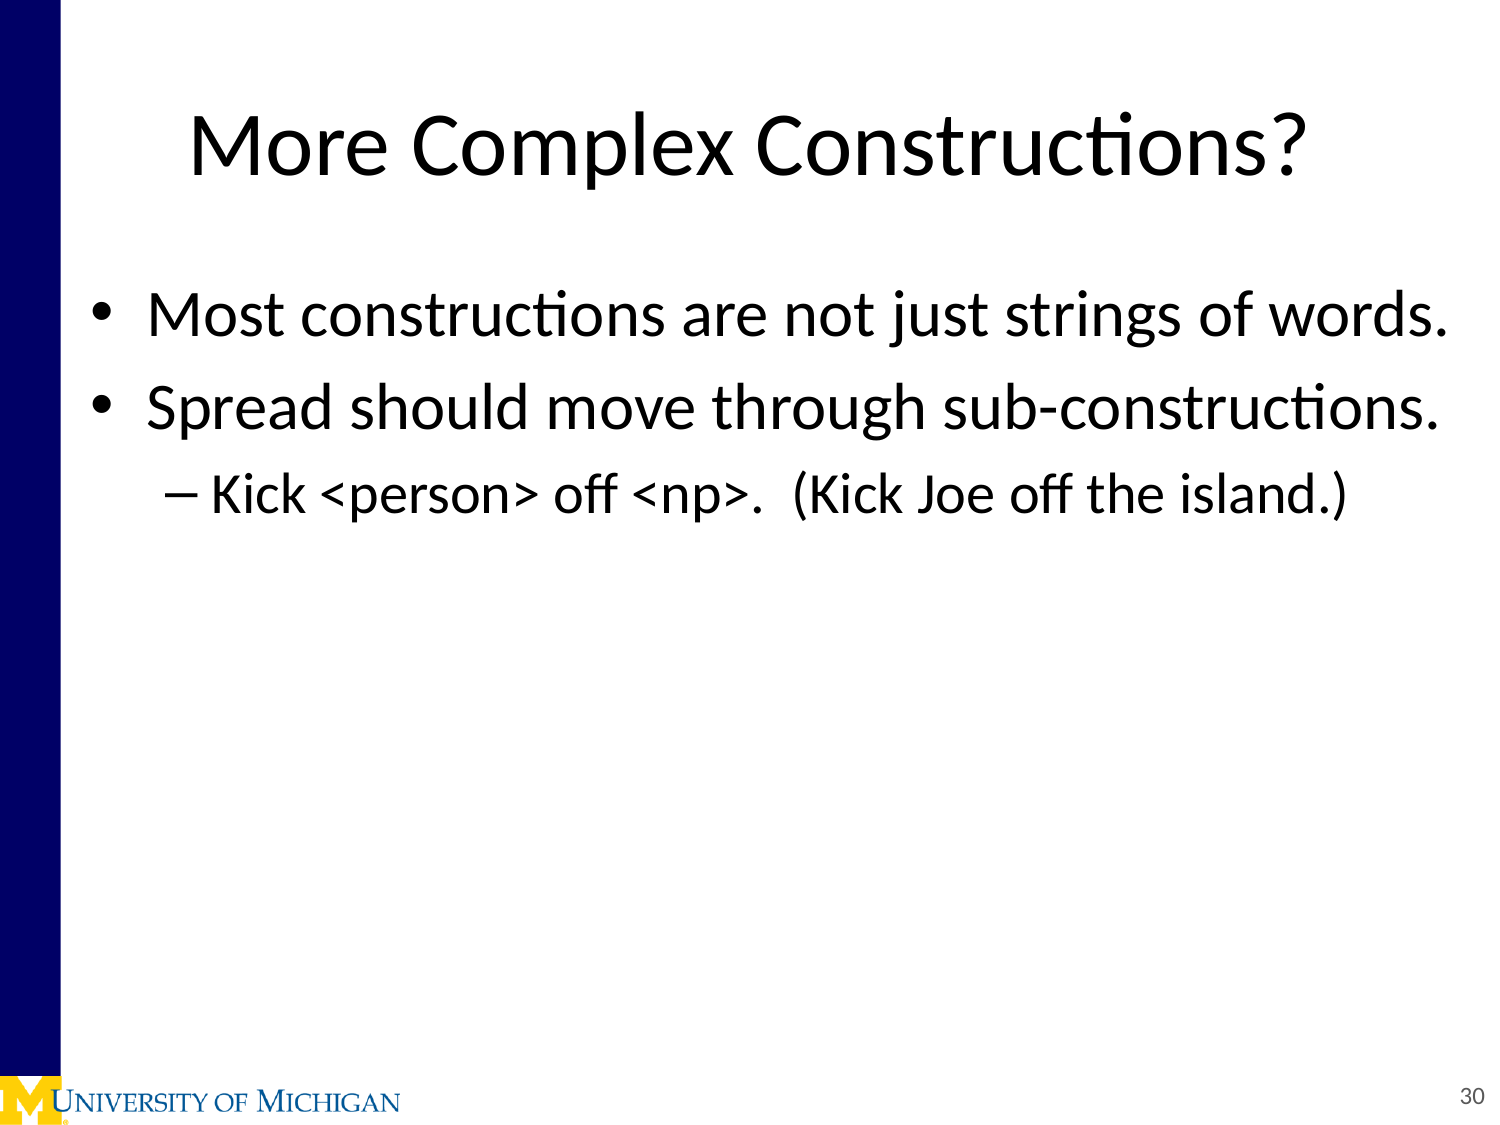

# More Complex Constructions?
Most constructions are not just strings of words.
Spread should move through sub-constructions.
Kick <person> off <np>.  (Kick Joe off the island.)
30